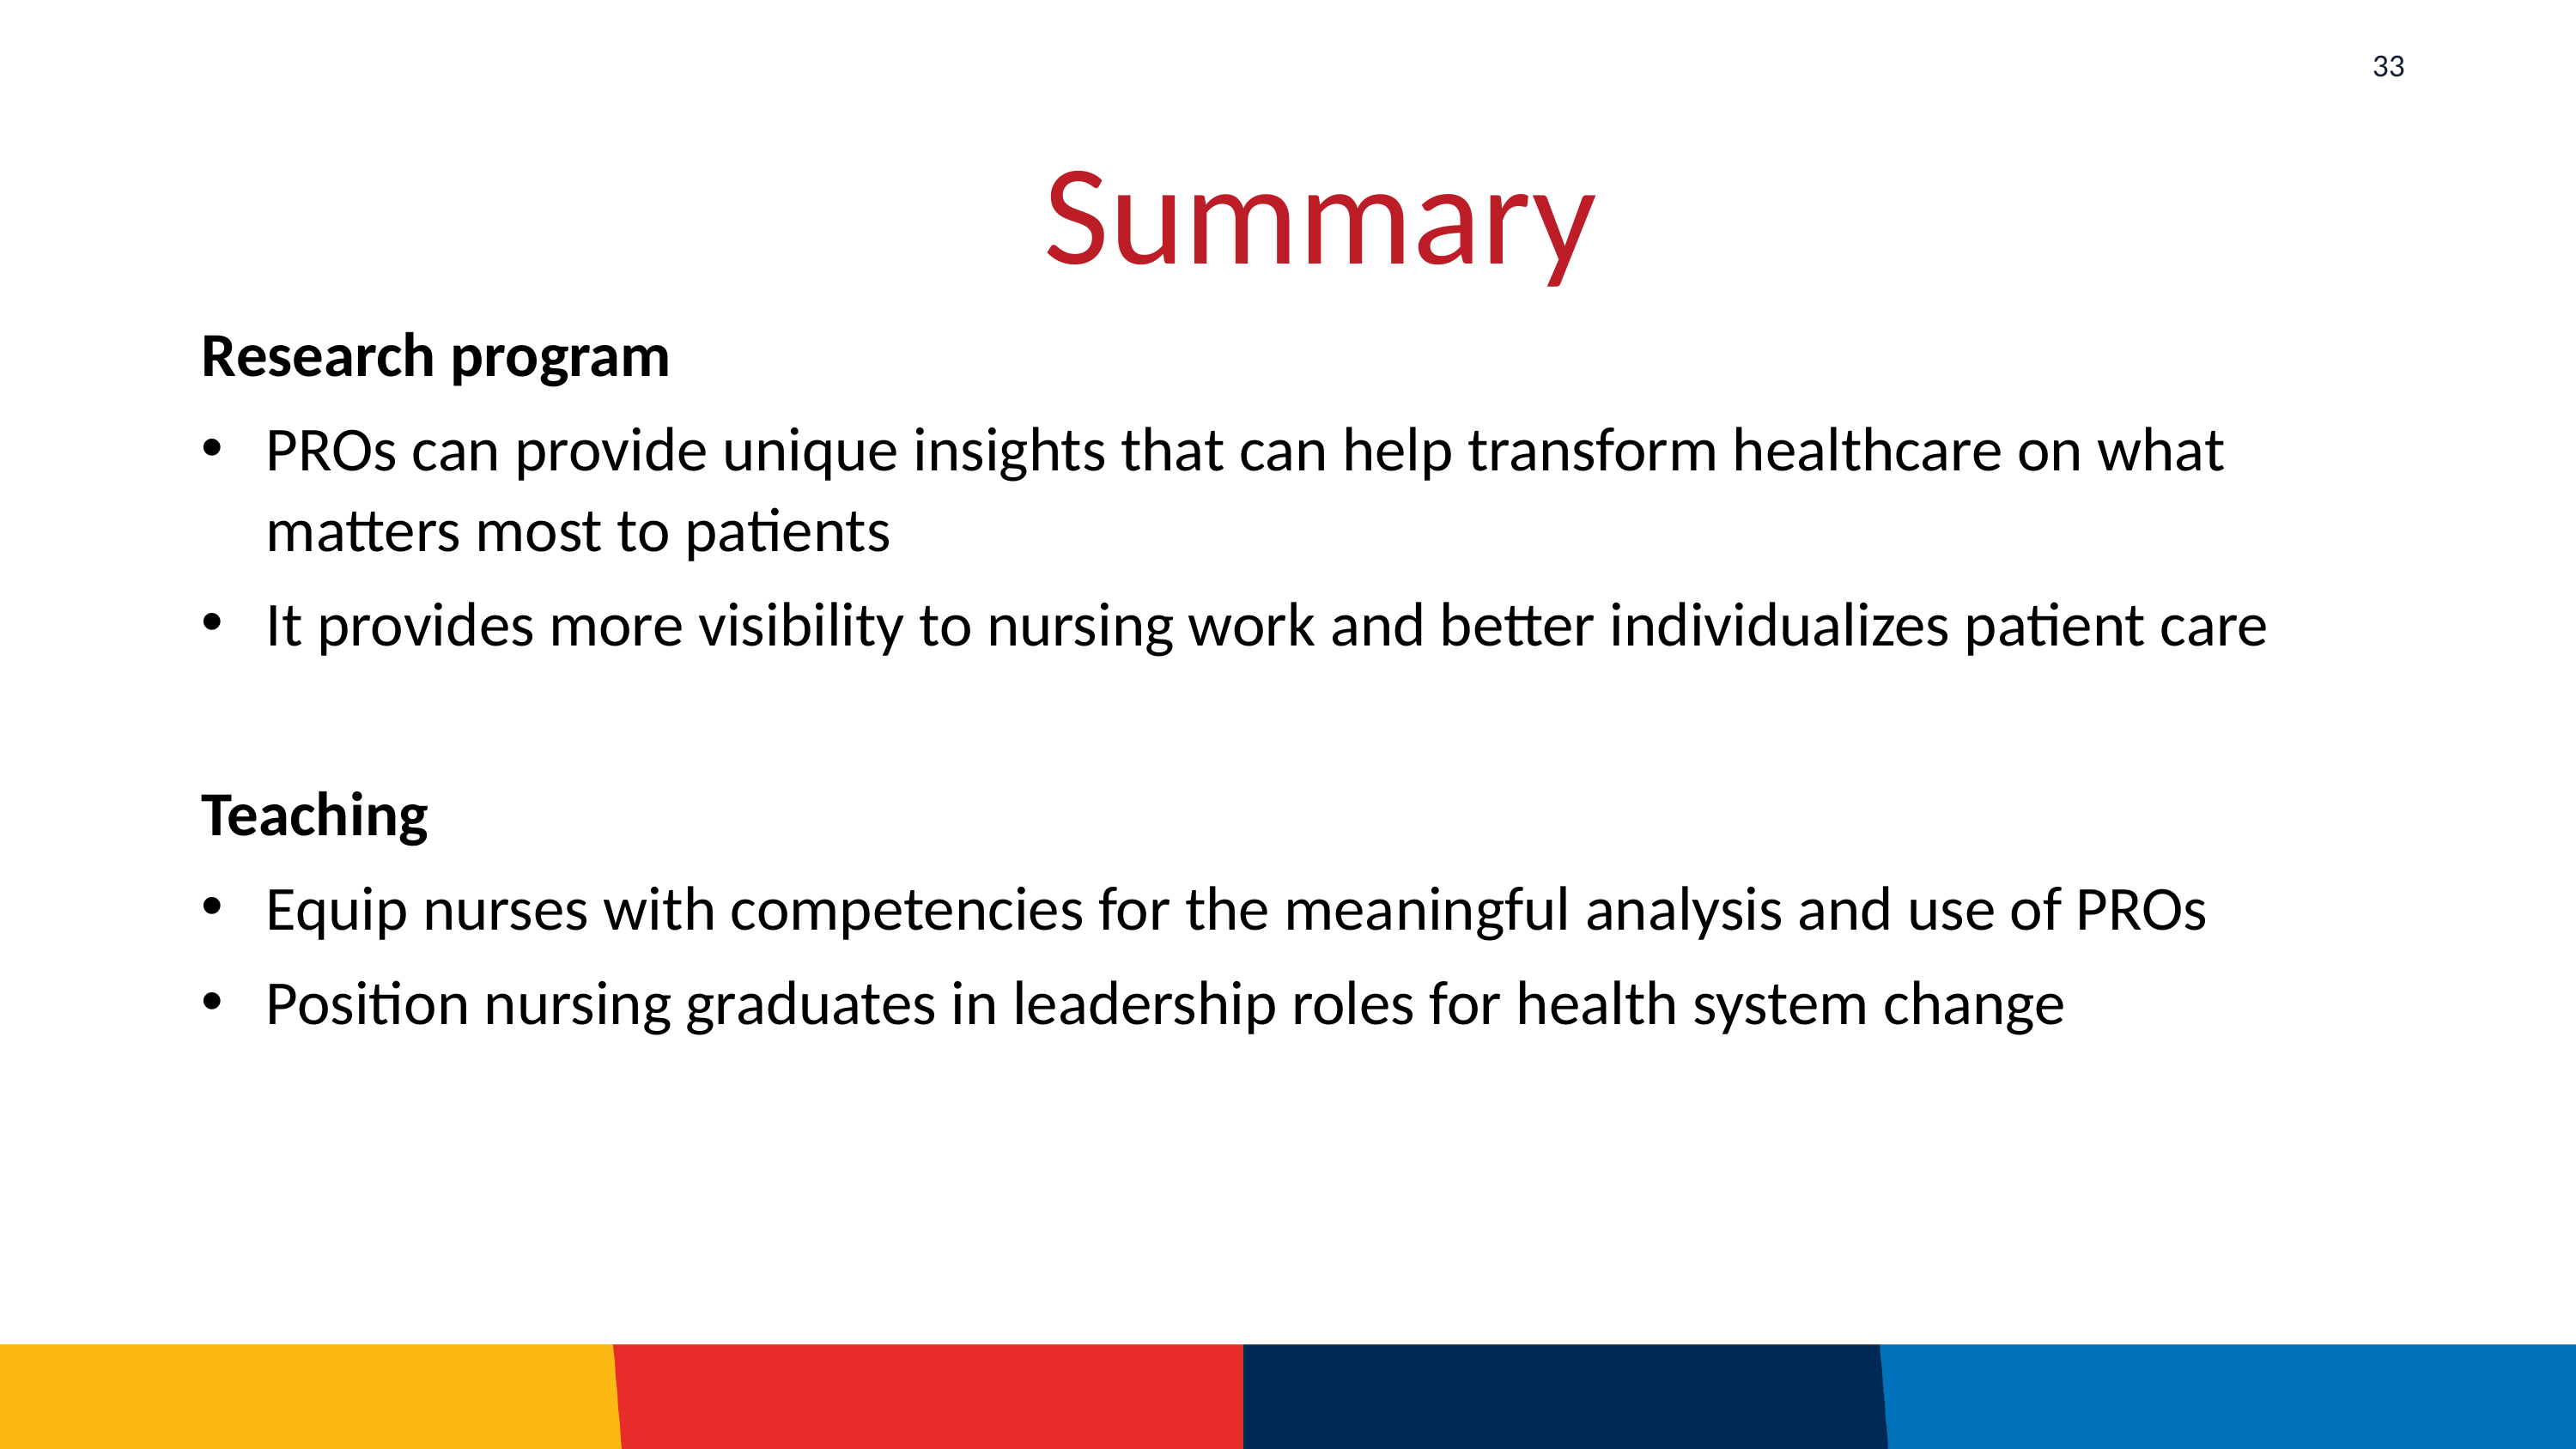

33
# Summary
Research program
PROs can provide unique insights that can help transform healthcare on what matters most to patients
It provides more visibility to nursing work and better individualizes patient care

Teaching
Equip nurses with competencies for the meaningful analysis and use of PROs
Position nursing graduates in leadership roles for health system change